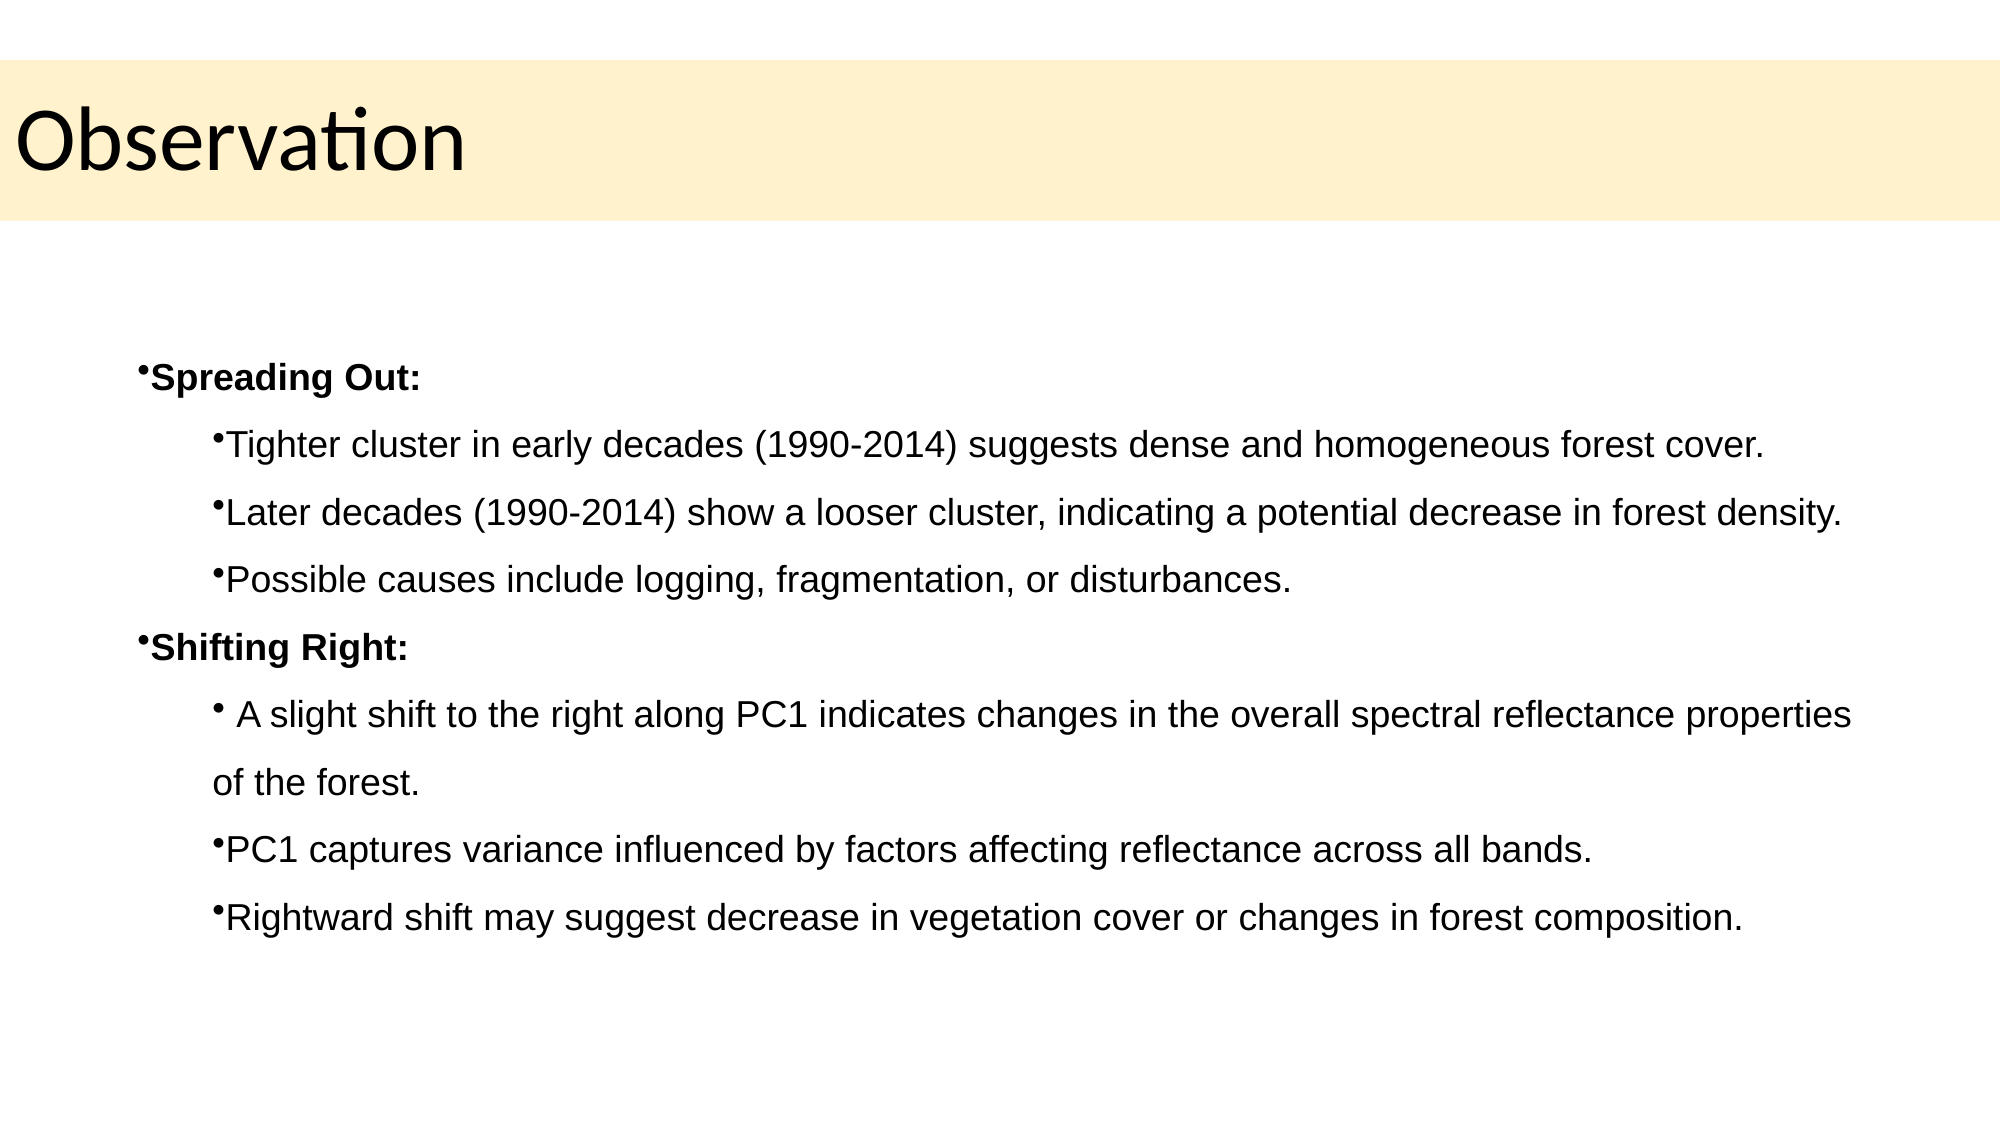

# Observation

Spreading Out:
Tighter cluster in early decades (1990-2014) suggests dense and homogeneous forest cover.
Later decades (1990-2014) show a looser cluster, indicating a potential decrease in forest density.
Possible causes include logging, fragmentation, or disturbances.
Shifting Right:
 A slight shift to the right along PC1 indicates changes in the overall spectral reflectance properties of the forest.
PC1 captures variance influenced by factors affecting reflectance across all bands.
Rightward shift may suggest decrease in vegetation cover or changes in forest composition.